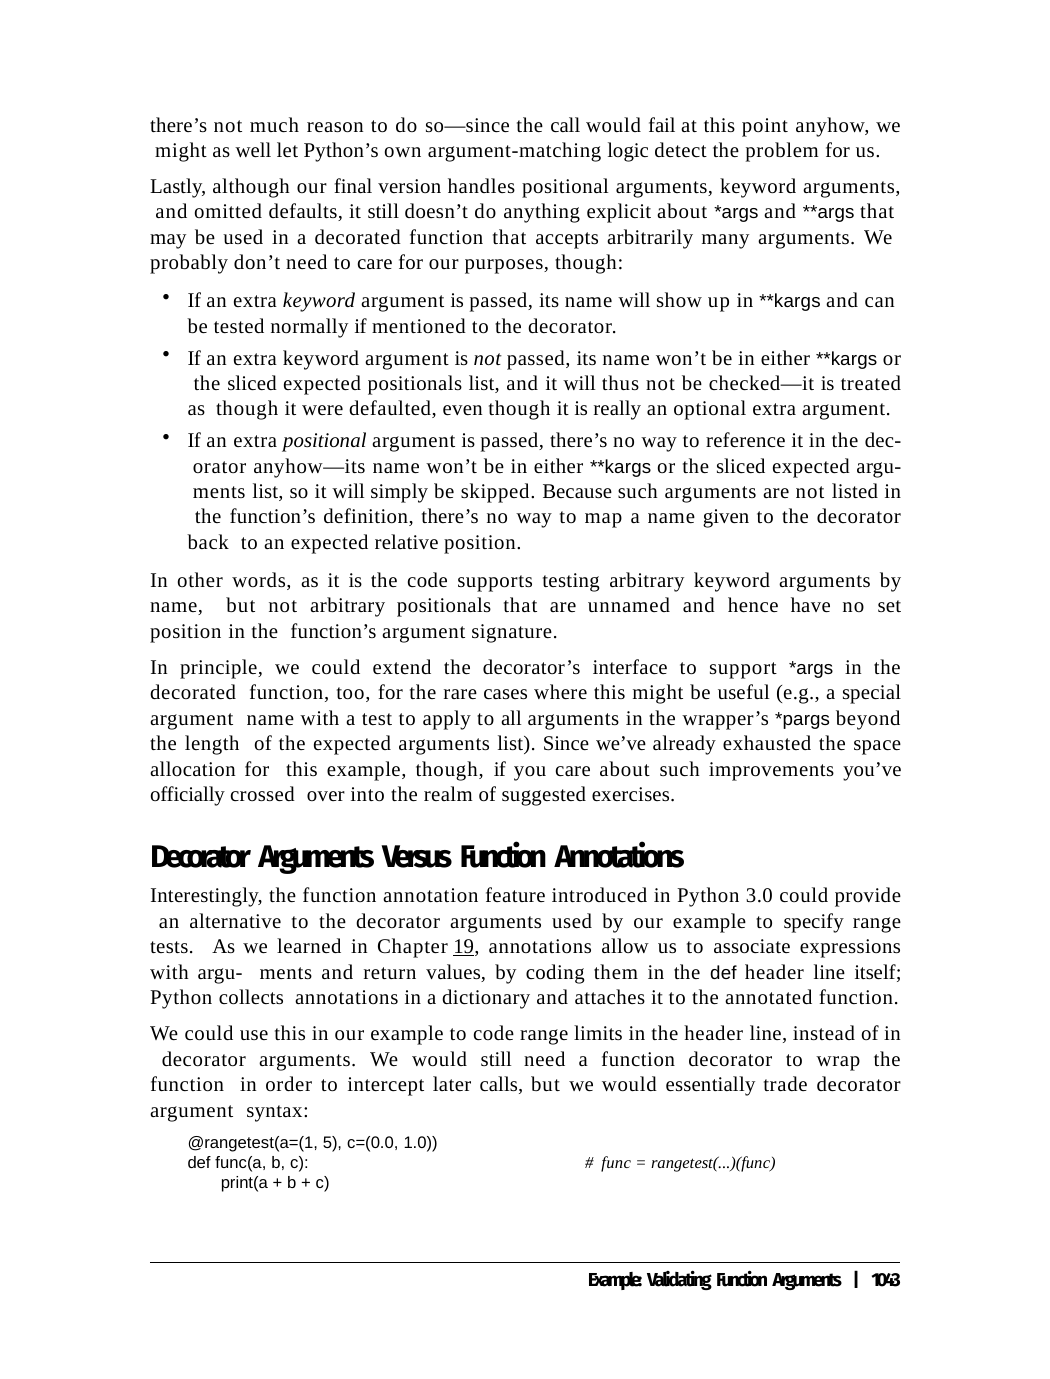

there’s not much reason to do so—since the call would fail at this point anyhow, we  might as well let Python’s own argument-matching logic detect the problem for us.
Lastly, although our final version handles positional arguments, keyword arguments,  and omitted defaults, it still doesn’t do anything explicit about *args and **args that  may be used in a decorated function that accepts arbitrarily many arguments. We  probably don’t need to care for our purposes, though:
If an extra keyword argument is passed, its name will show up in **kargs and can  be tested normally if mentioned to the decorator.
If an extra keyword argument is not passed, its name won’t be in either **kargs or  the sliced expected positionals list, and it will thus not be checked—it is treated as  though it were defaulted, even though it is really an optional extra argument.
If an extra positional argument is passed, there’s no way to reference it in the dec-  orator anyhow—its name won’t be in either **kargs or the sliced expected argu-  ments list, so it will simply be skipped. Because such arguments are not listed in  the function’s definition, there’s no way to map a name given to the decorator back  to an expected relative position.
In other words, as it is the code supports testing arbitrary keyword arguments by name,  but not arbitrary positionals that are unnamed and hence have no set position in the  function’s argument signature.
In principle, we could extend the decorator’s interface to support *args in the decorated  function, too, for the rare cases where this might be useful (e.g., a special argument  name with a test to apply to all arguments in the wrapper’s *pargs beyond the length  of the expected arguments list). Since we’ve already exhausted the space allocation for  this example, though, if you care about such improvements you’ve officially crossed  over into the realm of suggested exercises.

Decorator Arguments Versus Function Annotations
Interestingly, the function annotation feature introduced in Python 3.0 could provide  an alternative to the decorator arguments used by our example to specify range tests.  As we learned in Chapter 19, annotations allow us to associate expressions with argu-  ments and return values, by coding them in the def header line itself; Python collects  annotations in a dictionary and attaches it to the annotated function.
We could use this in our example to code range limits in the header line, instead of in  decorator arguments. We would still need a function decorator to wrap the function  in order to intercept later calls, but we would essentially trade decorator argument  syntax:
@rangetest(a=(1, 5), c=(0.0, 1.0))
def func(a, b, c):	# func = rangetest(...)(func)
print(a + b + c)

Example: Validating Function Arguments  | 1043